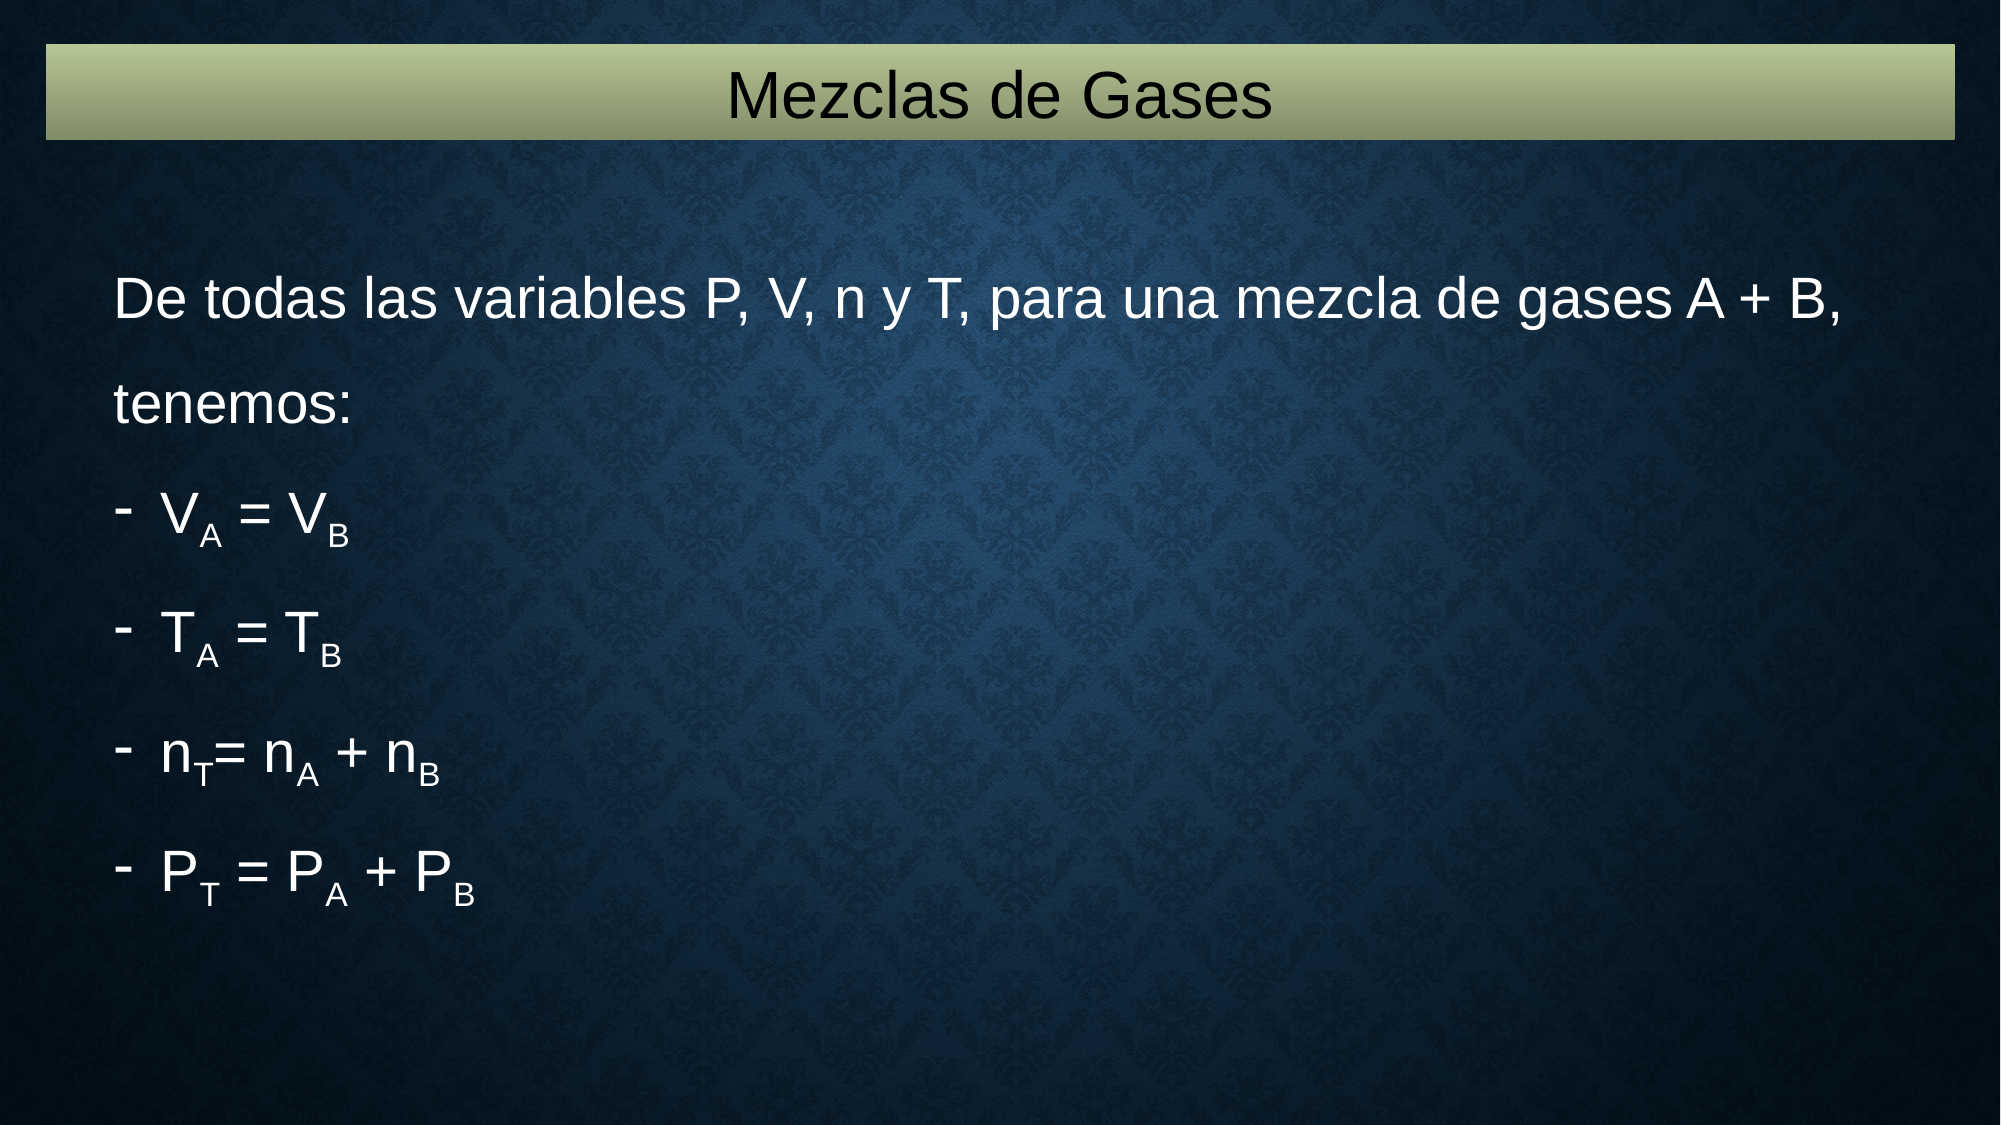

Mezclas de Gases
De todas las variables P, V, n y T, para una mezcla de gases A + B, tenemos:
VA = VB
TA = TB
nT= nA + nB
PT = PA + PB